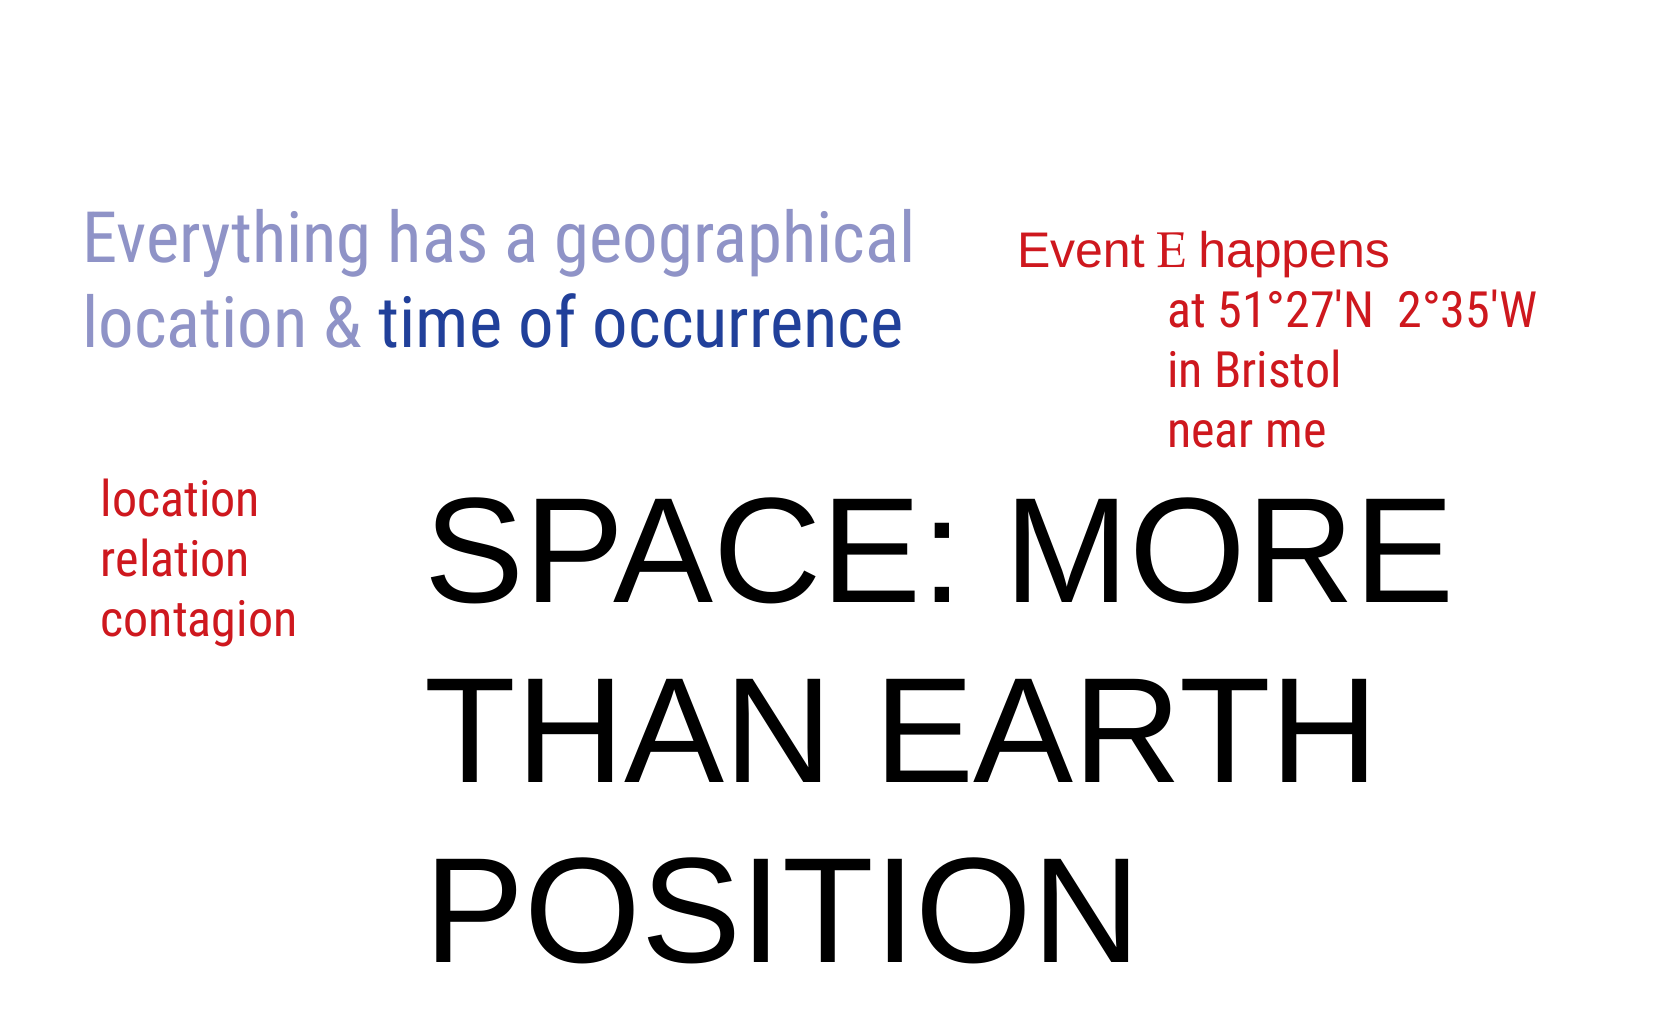

Everything has a geographical location & time of occurrence
Event E happens
	at 51°27'N  2°35'W
	in Bristol
	near me
SPACE: MORE THAN EARTH POSITION
location
relation
contagion